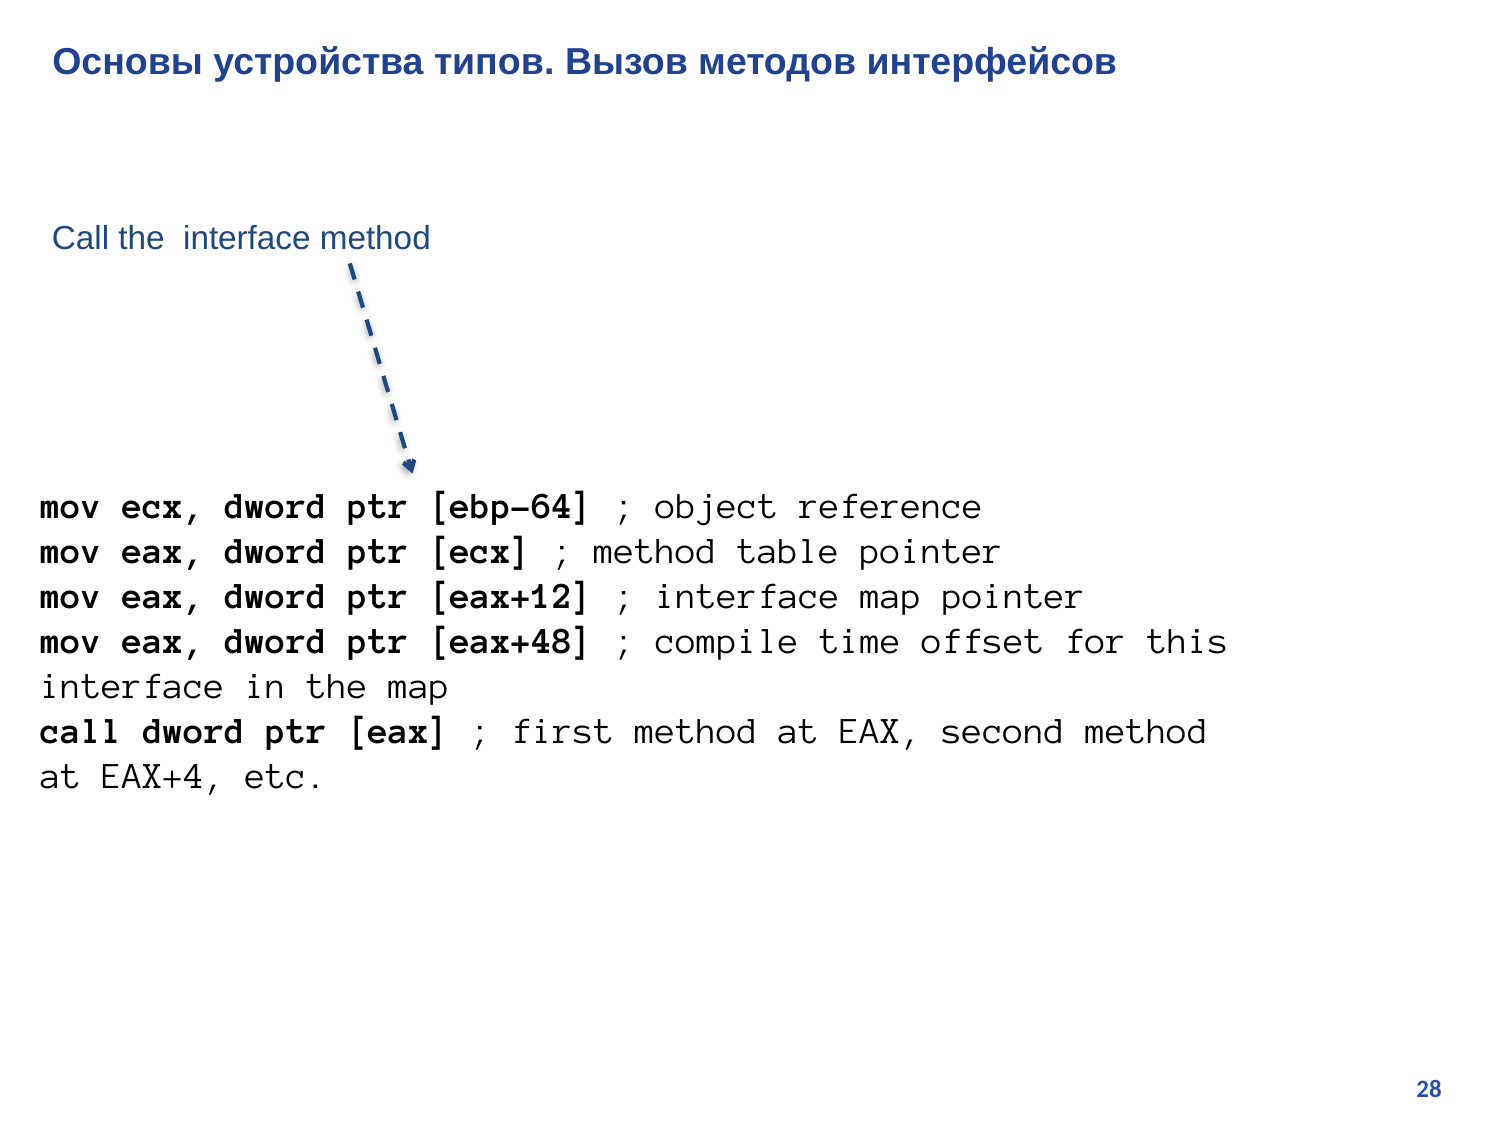

# Основы устройства типов. Вызов методов интерфейсов
Call the  interface method
mov ecx, dword ptr [ebp-64] ; object reference
mov eax, dword ptr [ecx] ; method table pointer
mov eax, dword ptr [eax+12] ; interface map pointer
mov eax, dword ptr [eax+48] ; compile time offset for this interface in the map
call dword ptr [eax] ; first method at EAX, second method at EAX+4, etc.